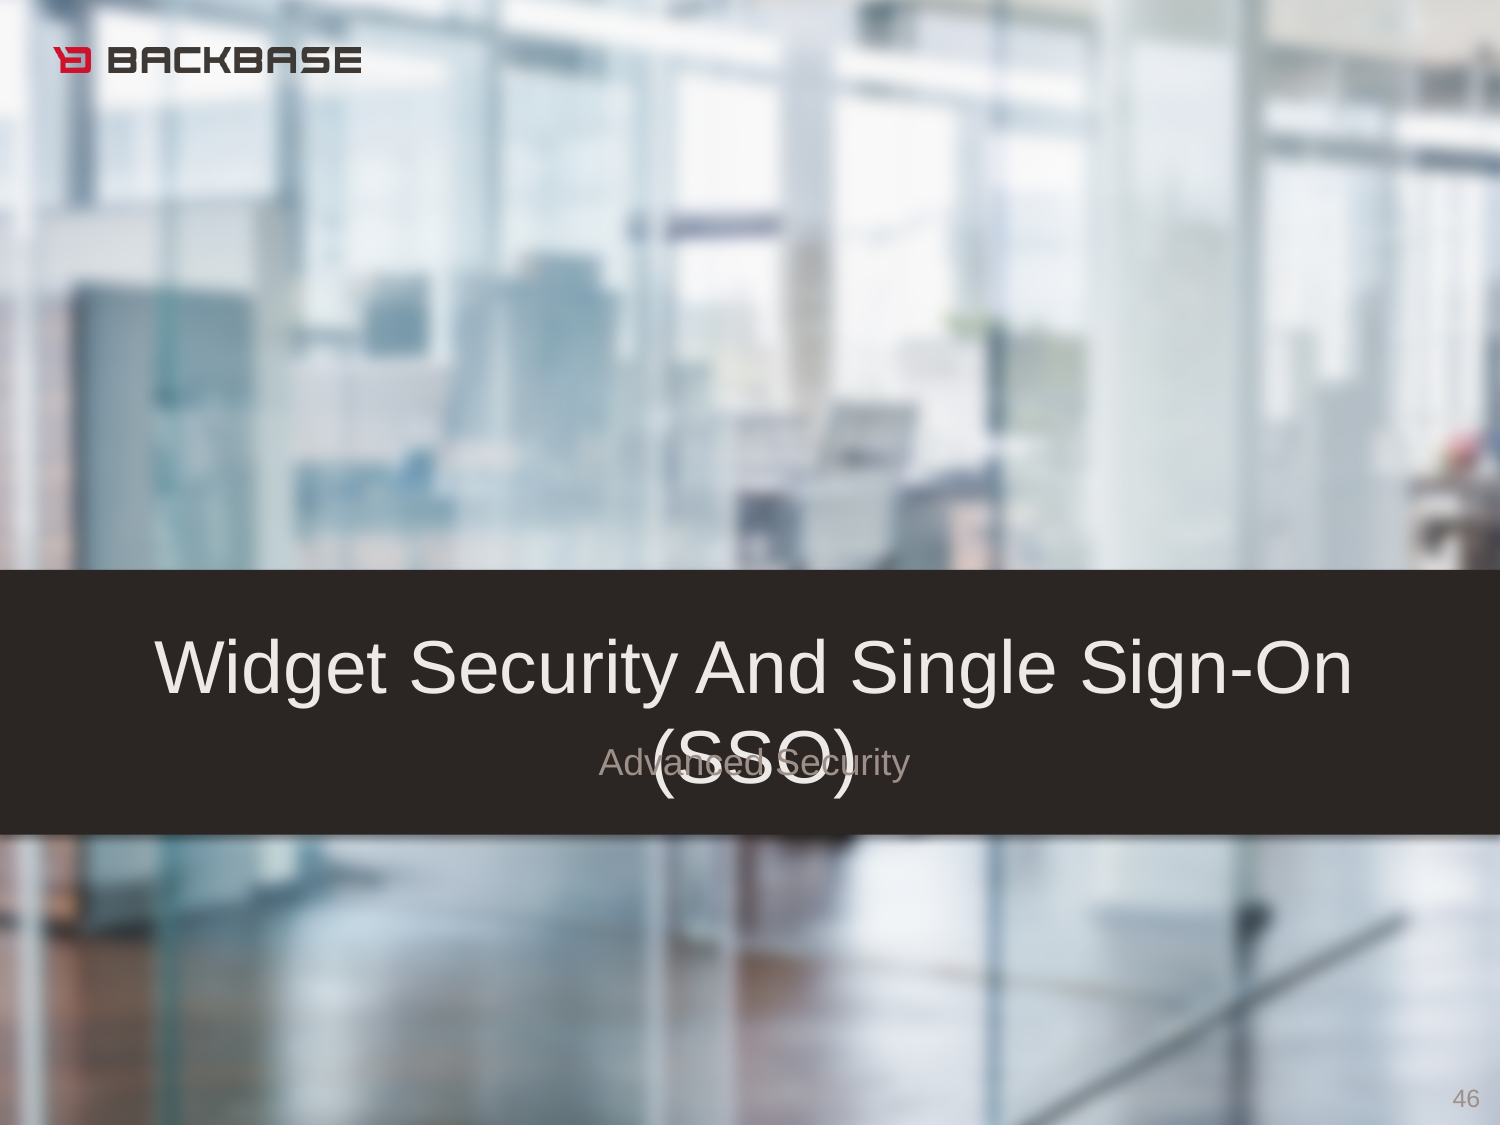

Widget Security And Single Sign-On (SSO)
Advanced Security

46